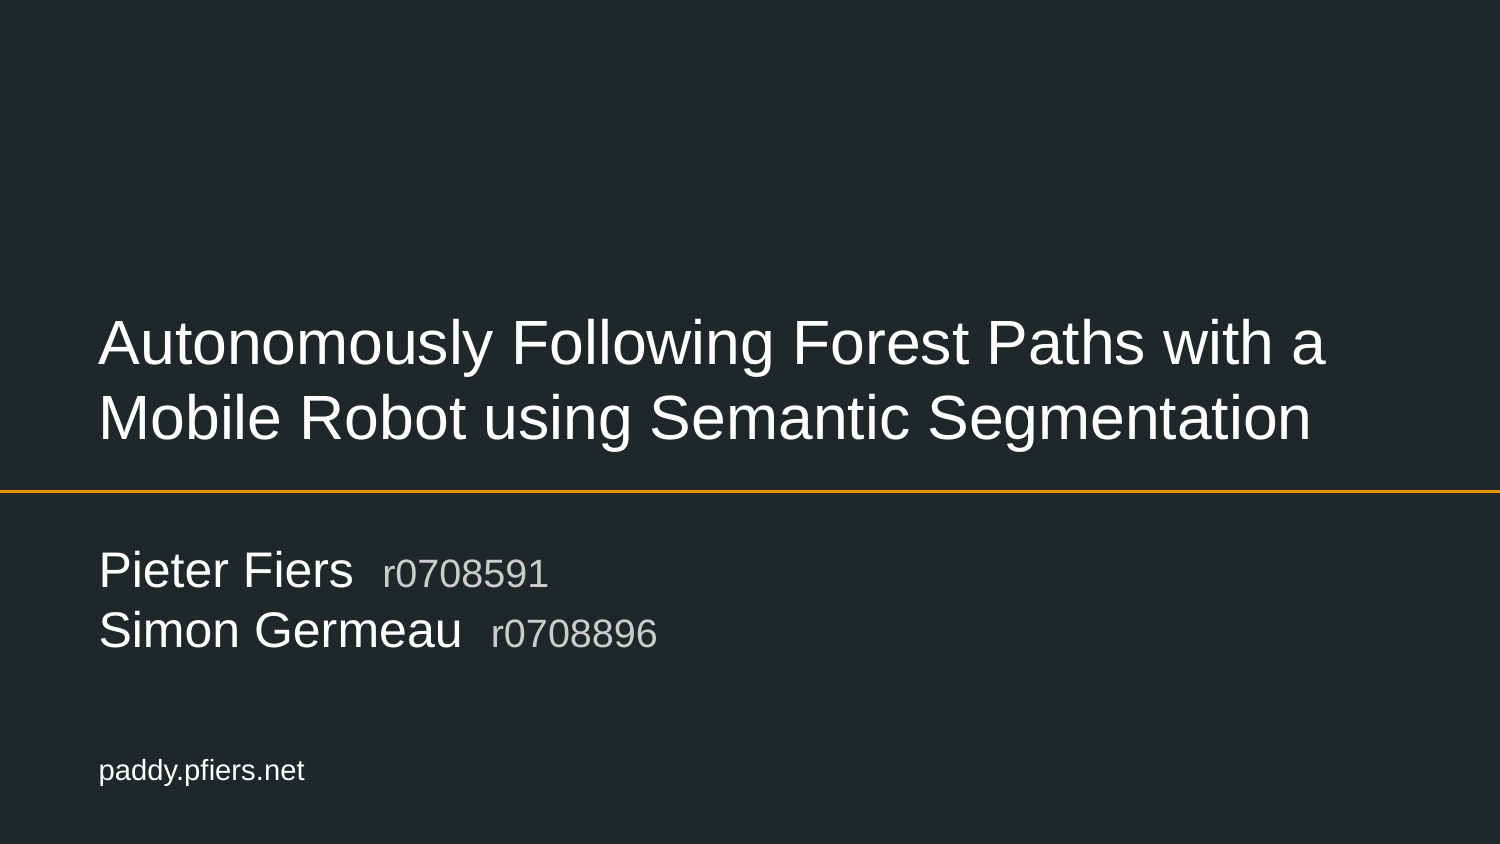

# Autonomously Following Forest Paths with a Mobile Robot using Semantic Segmentation
Pieter Fiers  r0708591
Simon Germeau  r0708896
paddy.pfiers.net